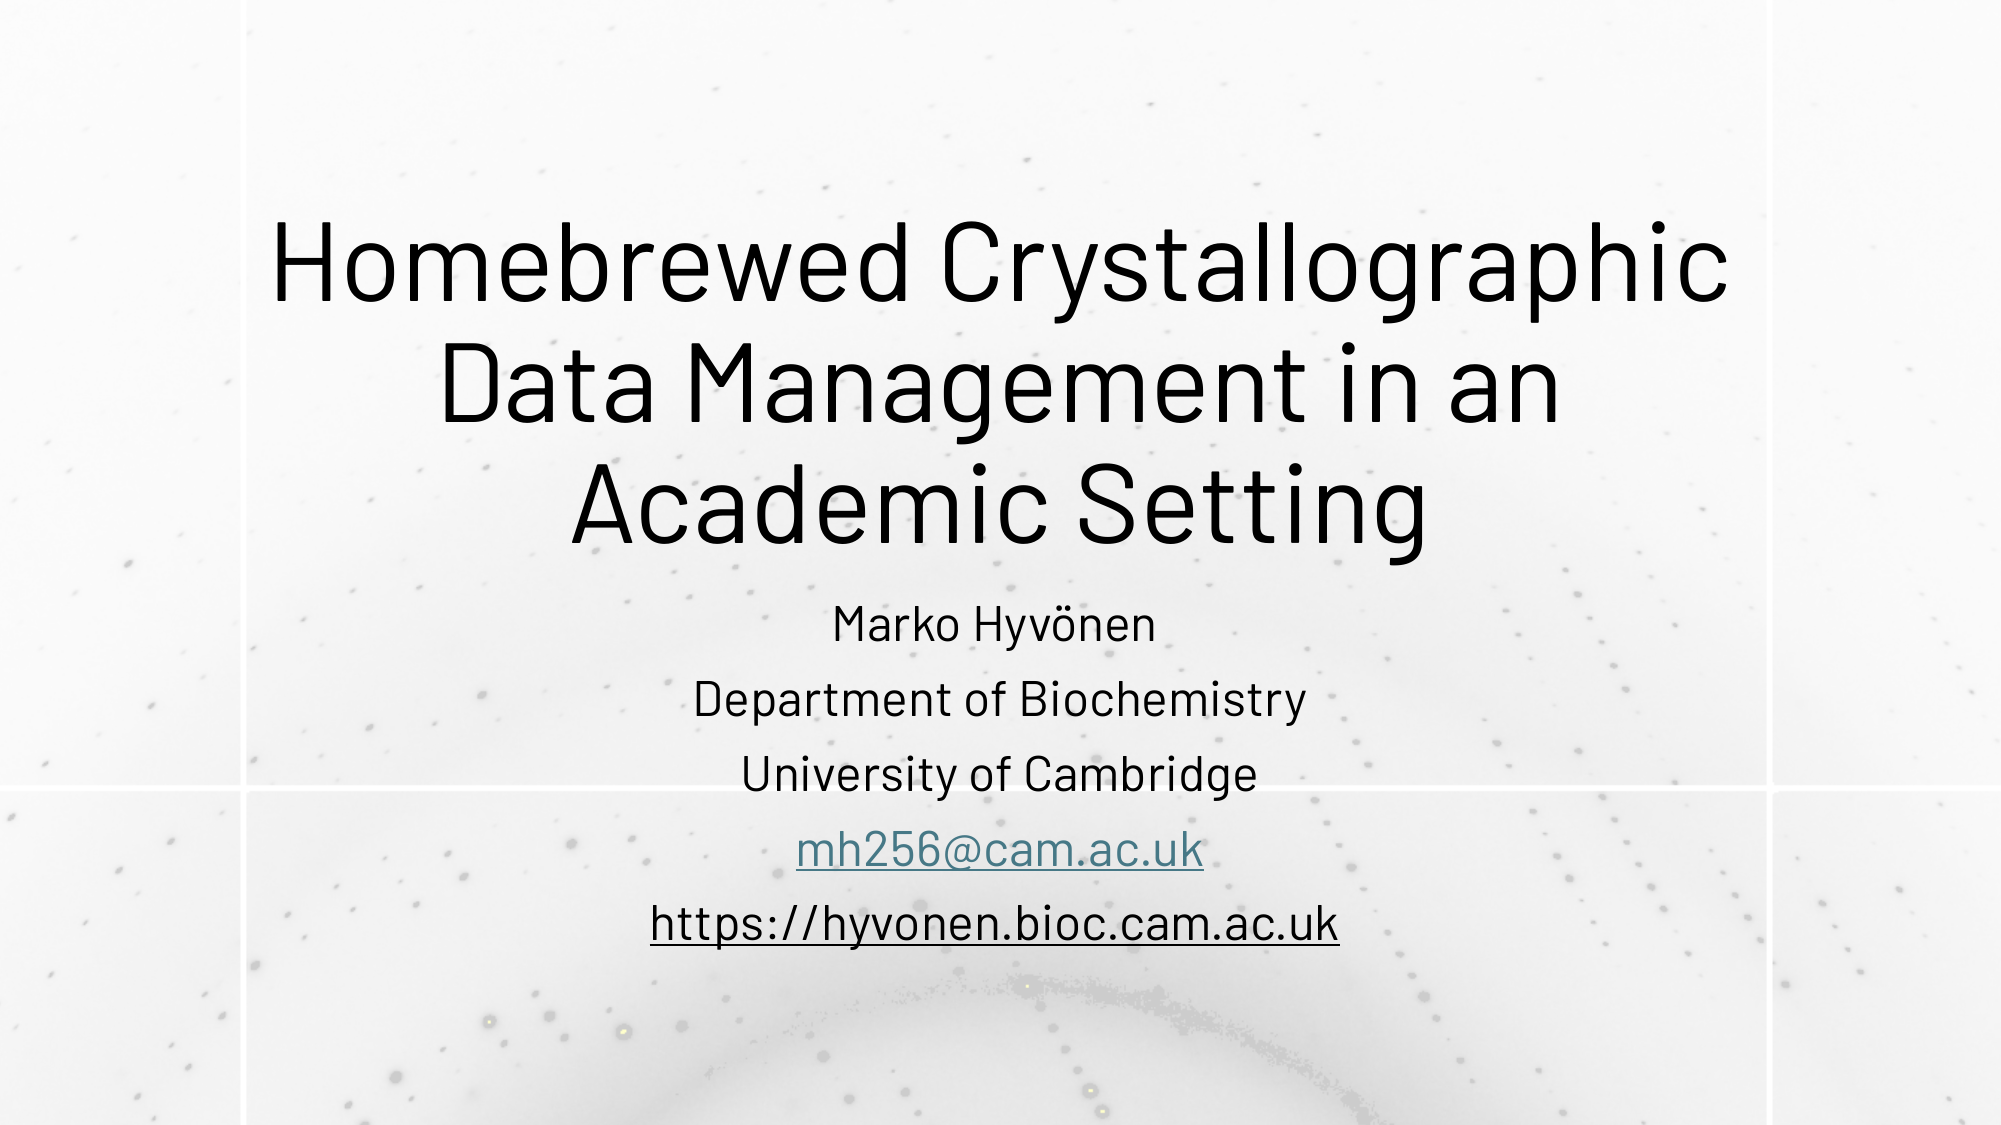

# Homebrewed Crystallographic Data Management in an Academic Setting
Marko Hyvönen
Department of Biochemistry
University of Cambridge
mh256@cam.ac.uk
https://hyvonen.bioc.cam.ac.uk